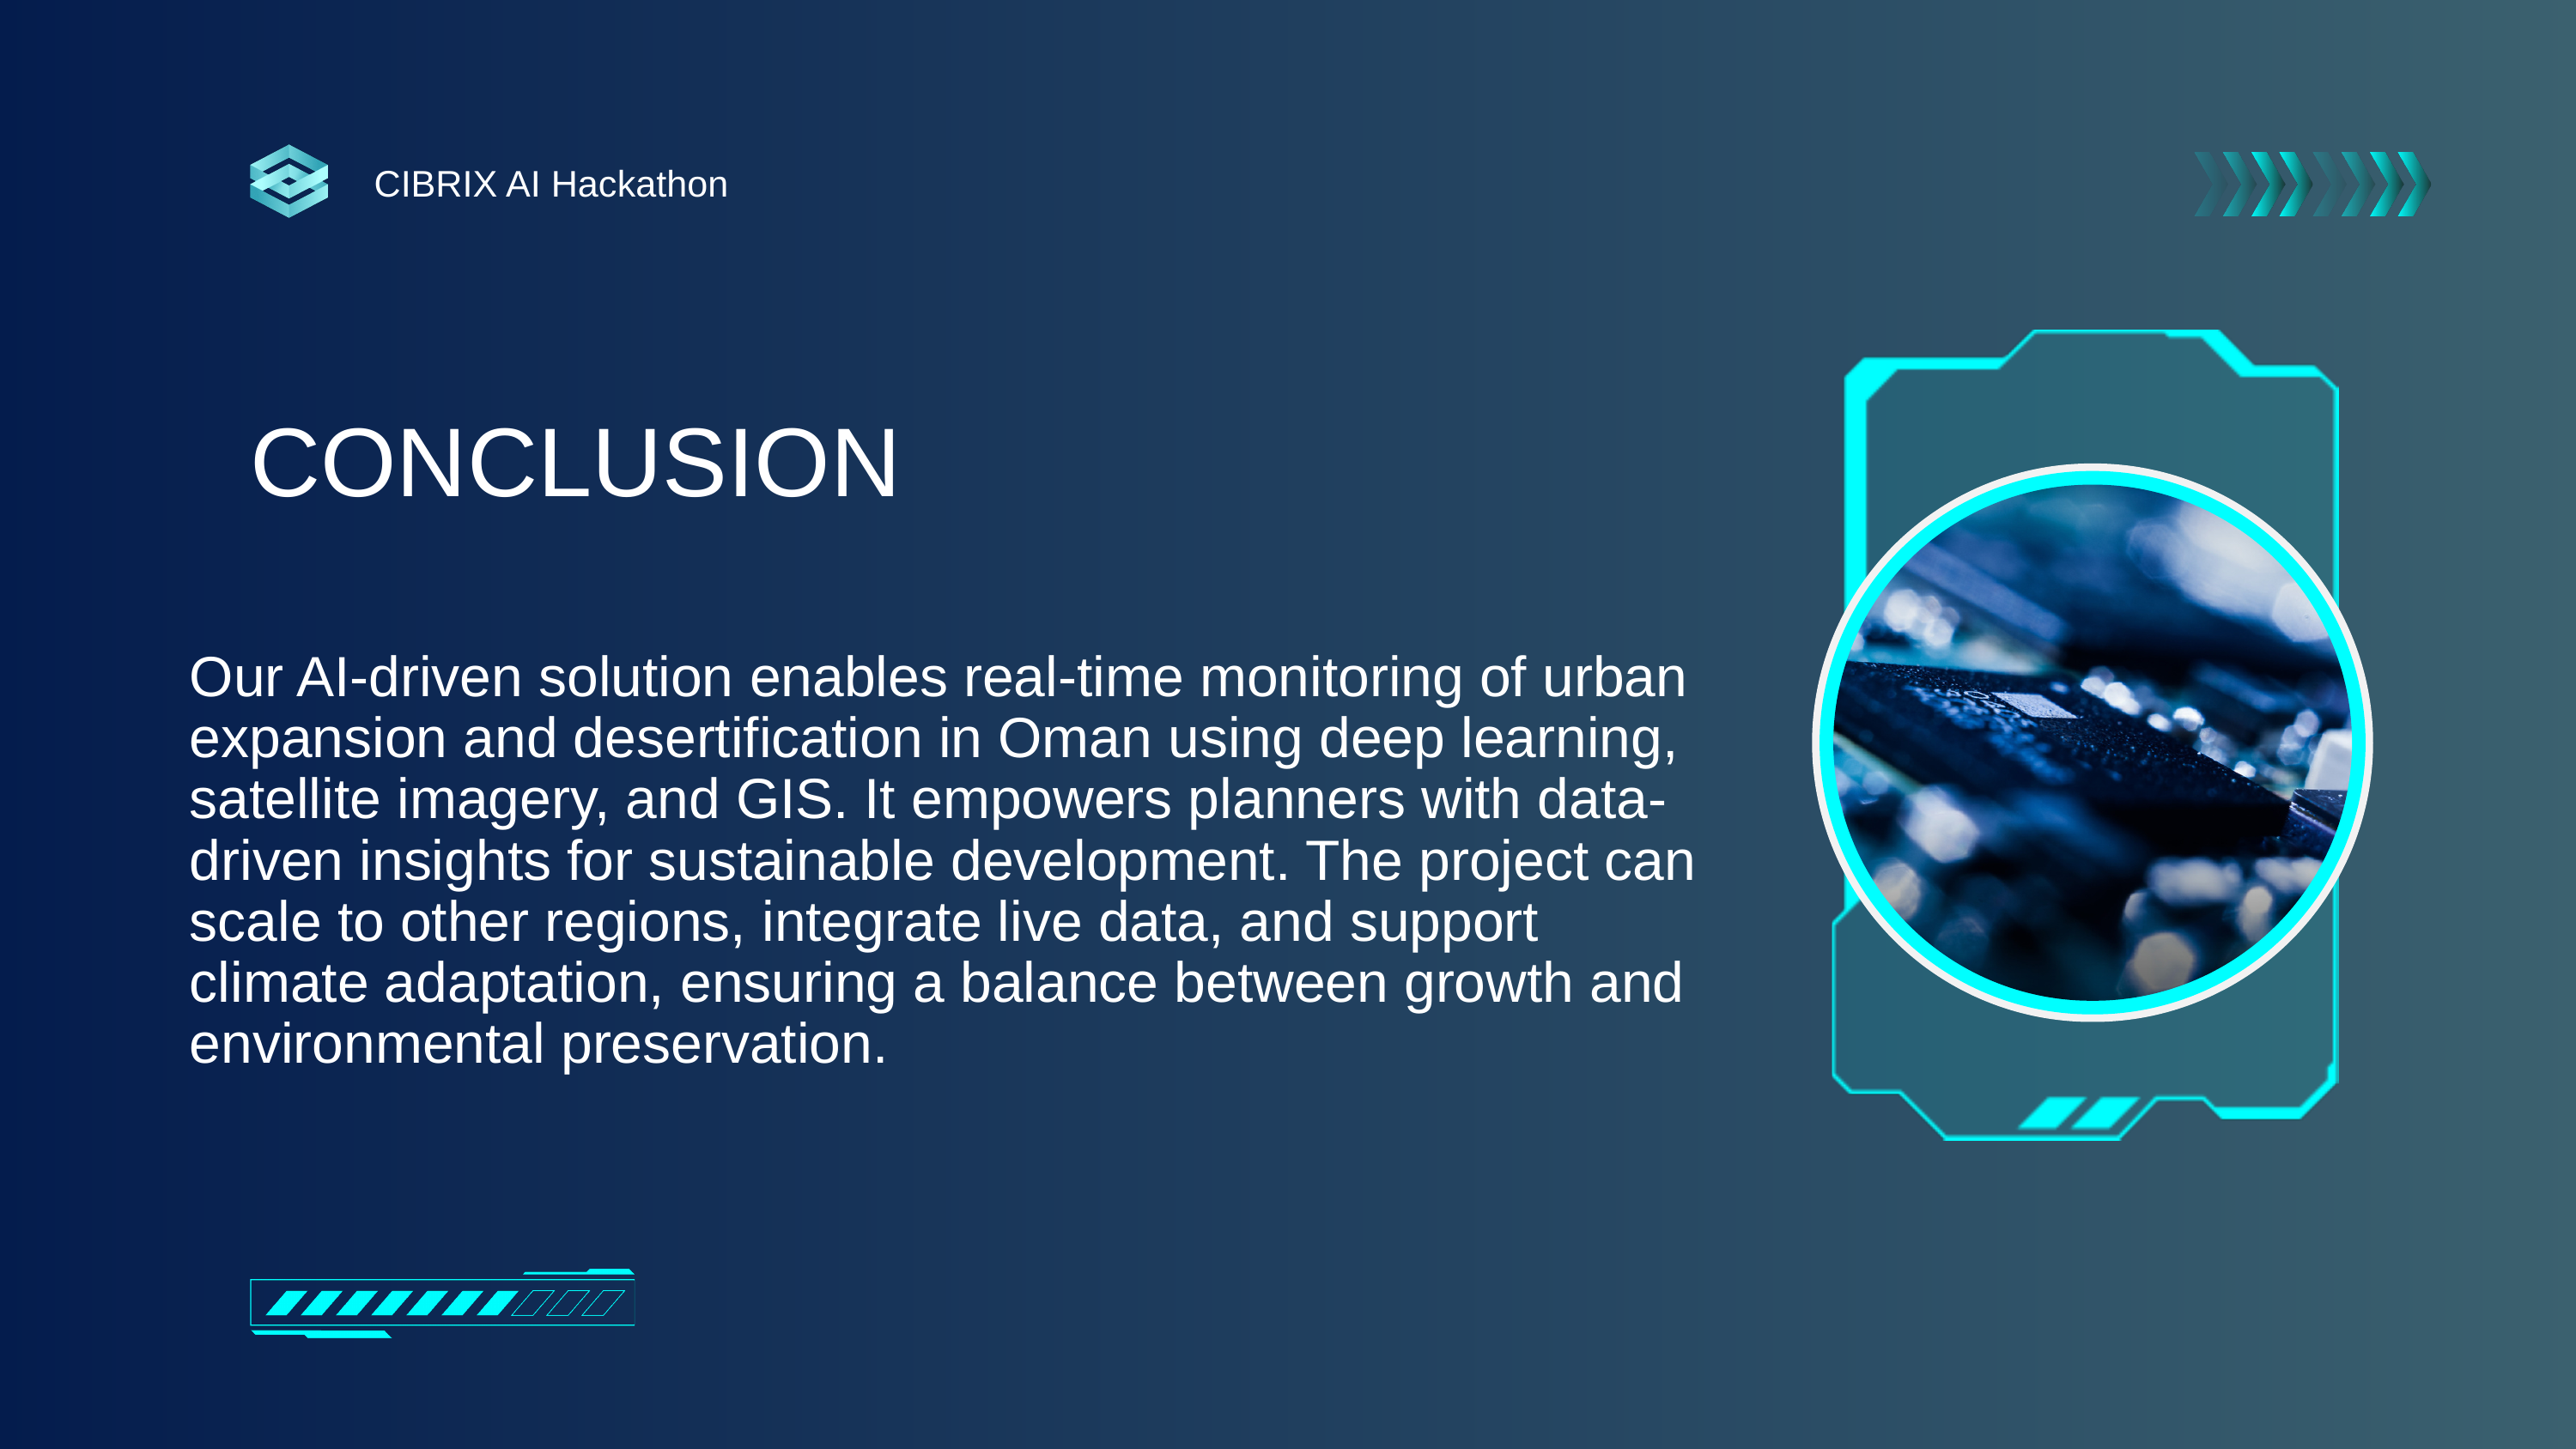

CIBRIX AI Hackathon

CONCLUSION

Our AI-driven solution enables real-time monitoring of urban expansion and desertification in Oman using deep learning, satellite imagery, and GIS. It empowers planners with data-driven insights for sustainable development. The project can scale to other regions, integrate live data, and support climate adaptation, ensuring a balance between growth and environmental preservation.